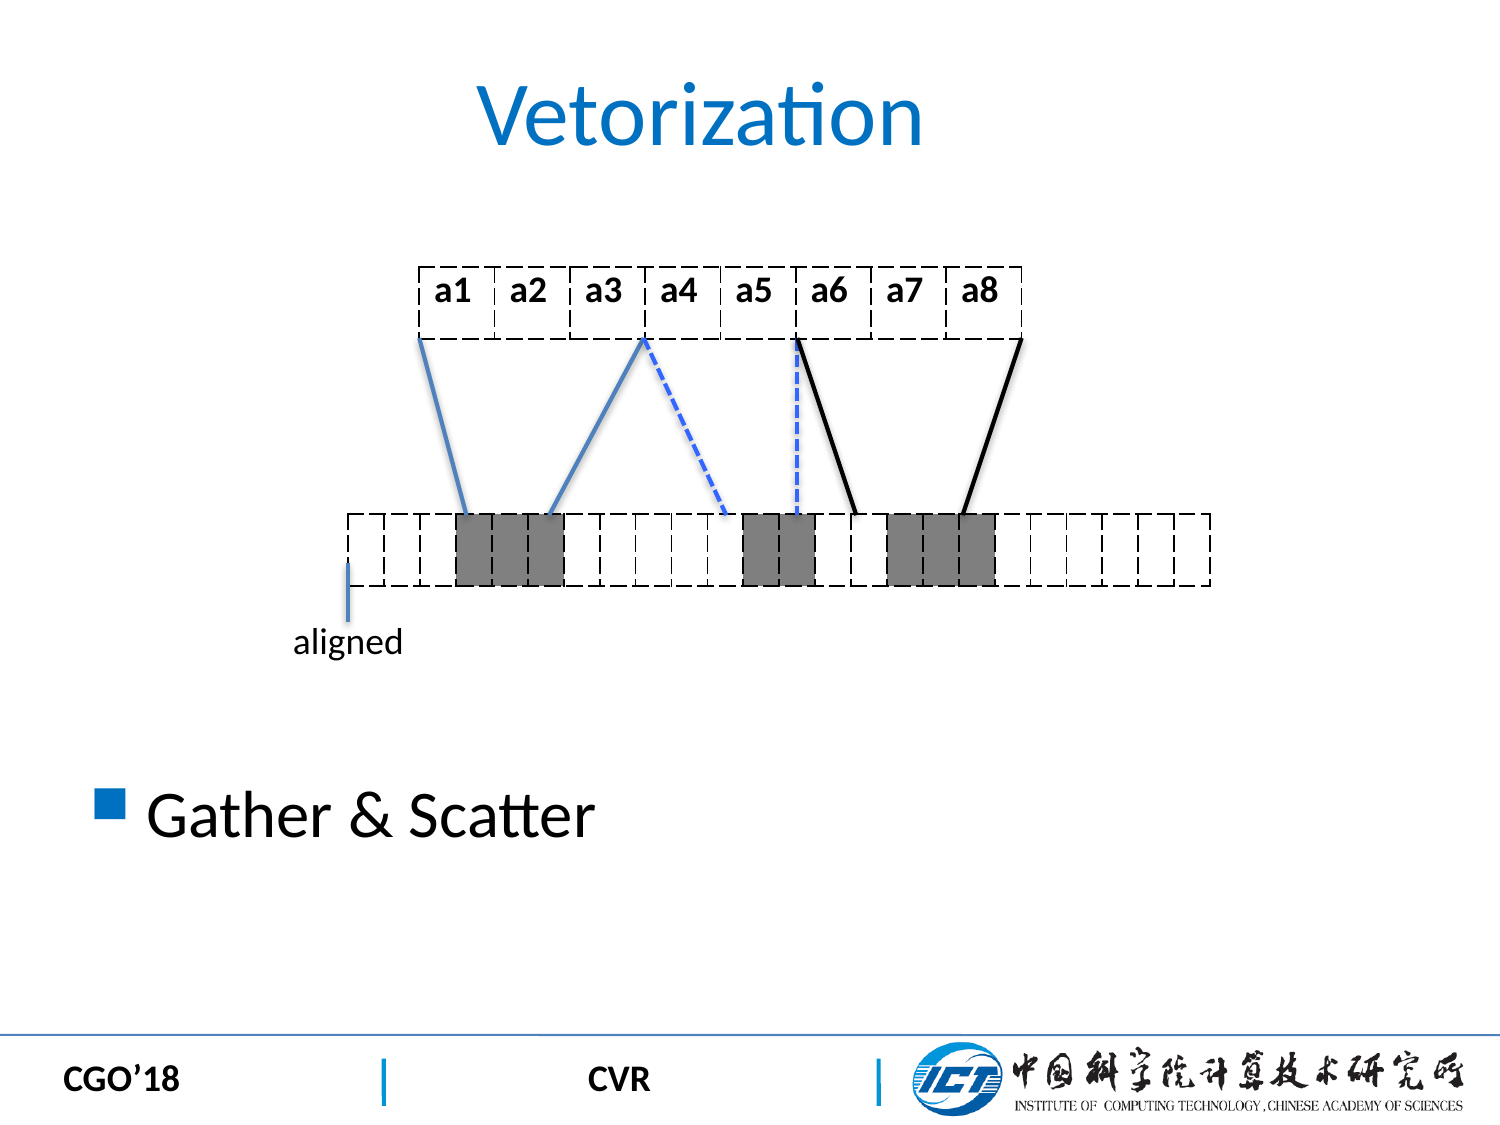

# Vetorization
| a1 | a2 | a3 | a4 | a5 | a6 | a7 | a8 |
| --- | --- | --- | --- | --- | --- | --- | --- |
|  |  |  |  |  |  |  |  |  |  |  |  |  |  |  |  |  |  |  |  |  |  |  |  |
| --- | --- | --- | --- | --- | --- | --- | --- | --- | --- | --- | --- | --- | --- | --- | --- | --- | --- | --- | --- | --- | --- | --- | --- |
aligned
Gather & Scatter